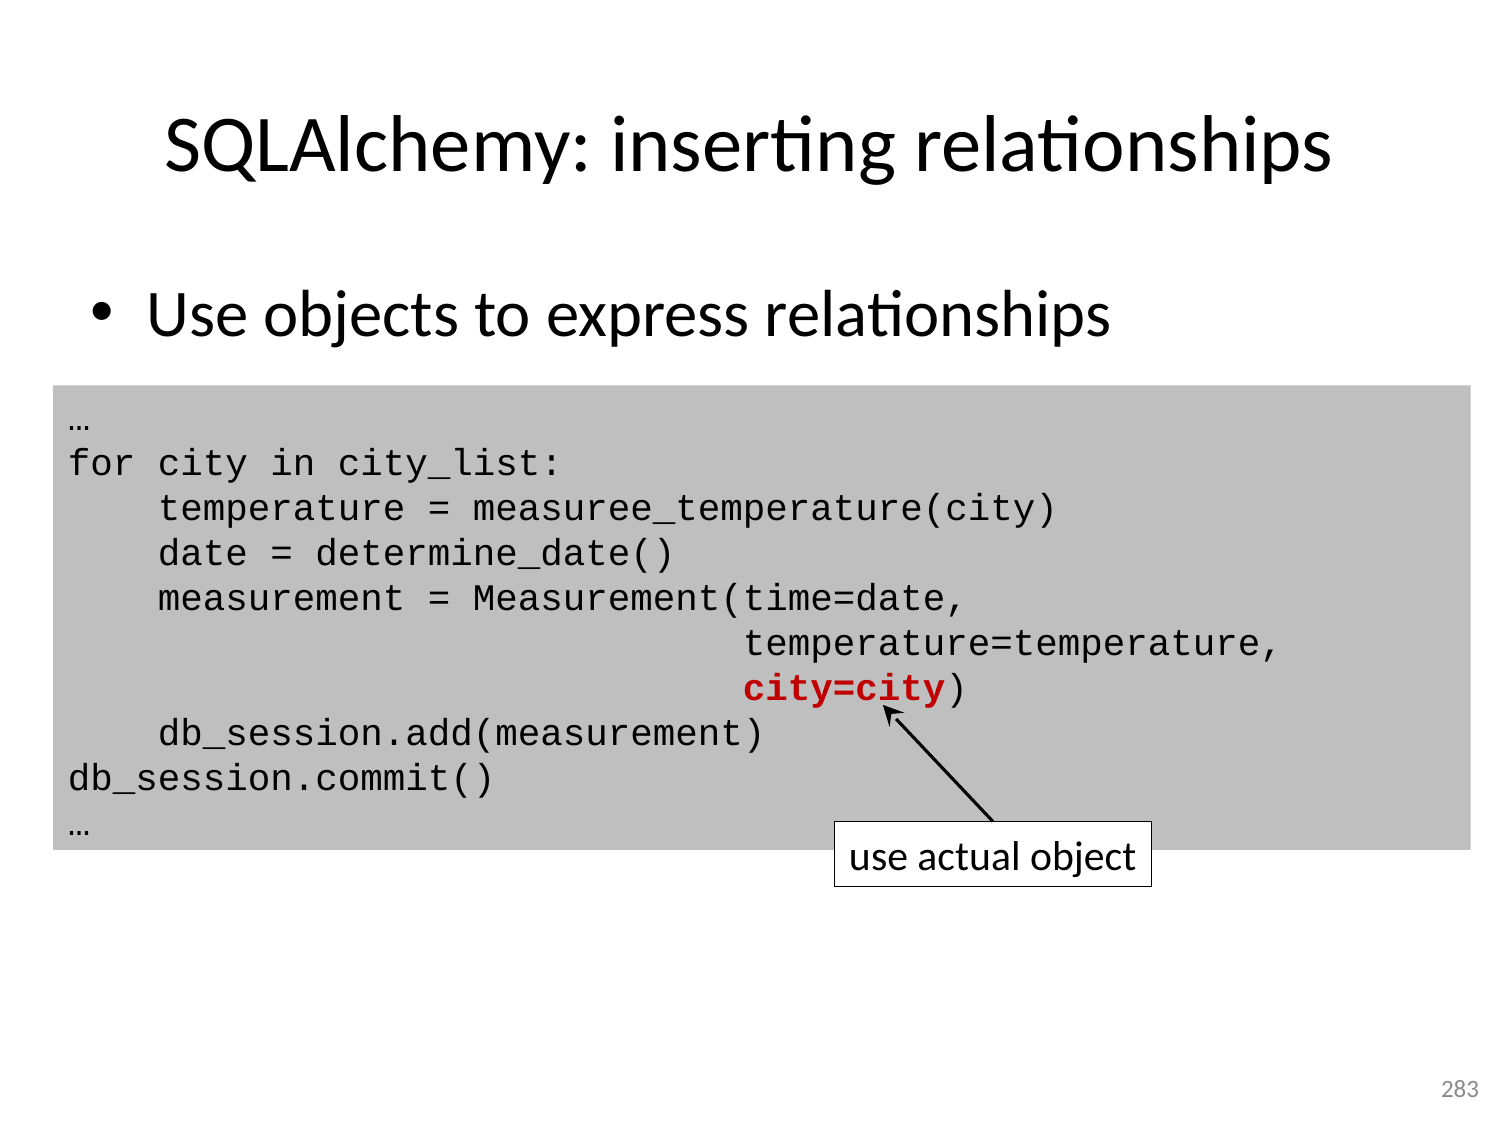

# SQLAlchemy: inserting relationships
Use objects to express relationships
…
for city in city_list:
    temperature = measuree_temperature(city)
    date = determine_date()
    measurement = Measurement(time=date,
                              temperature=temperature,
                              city=city)
    db_session.add(measurement)
db_session.commit()
…
use actual object
283